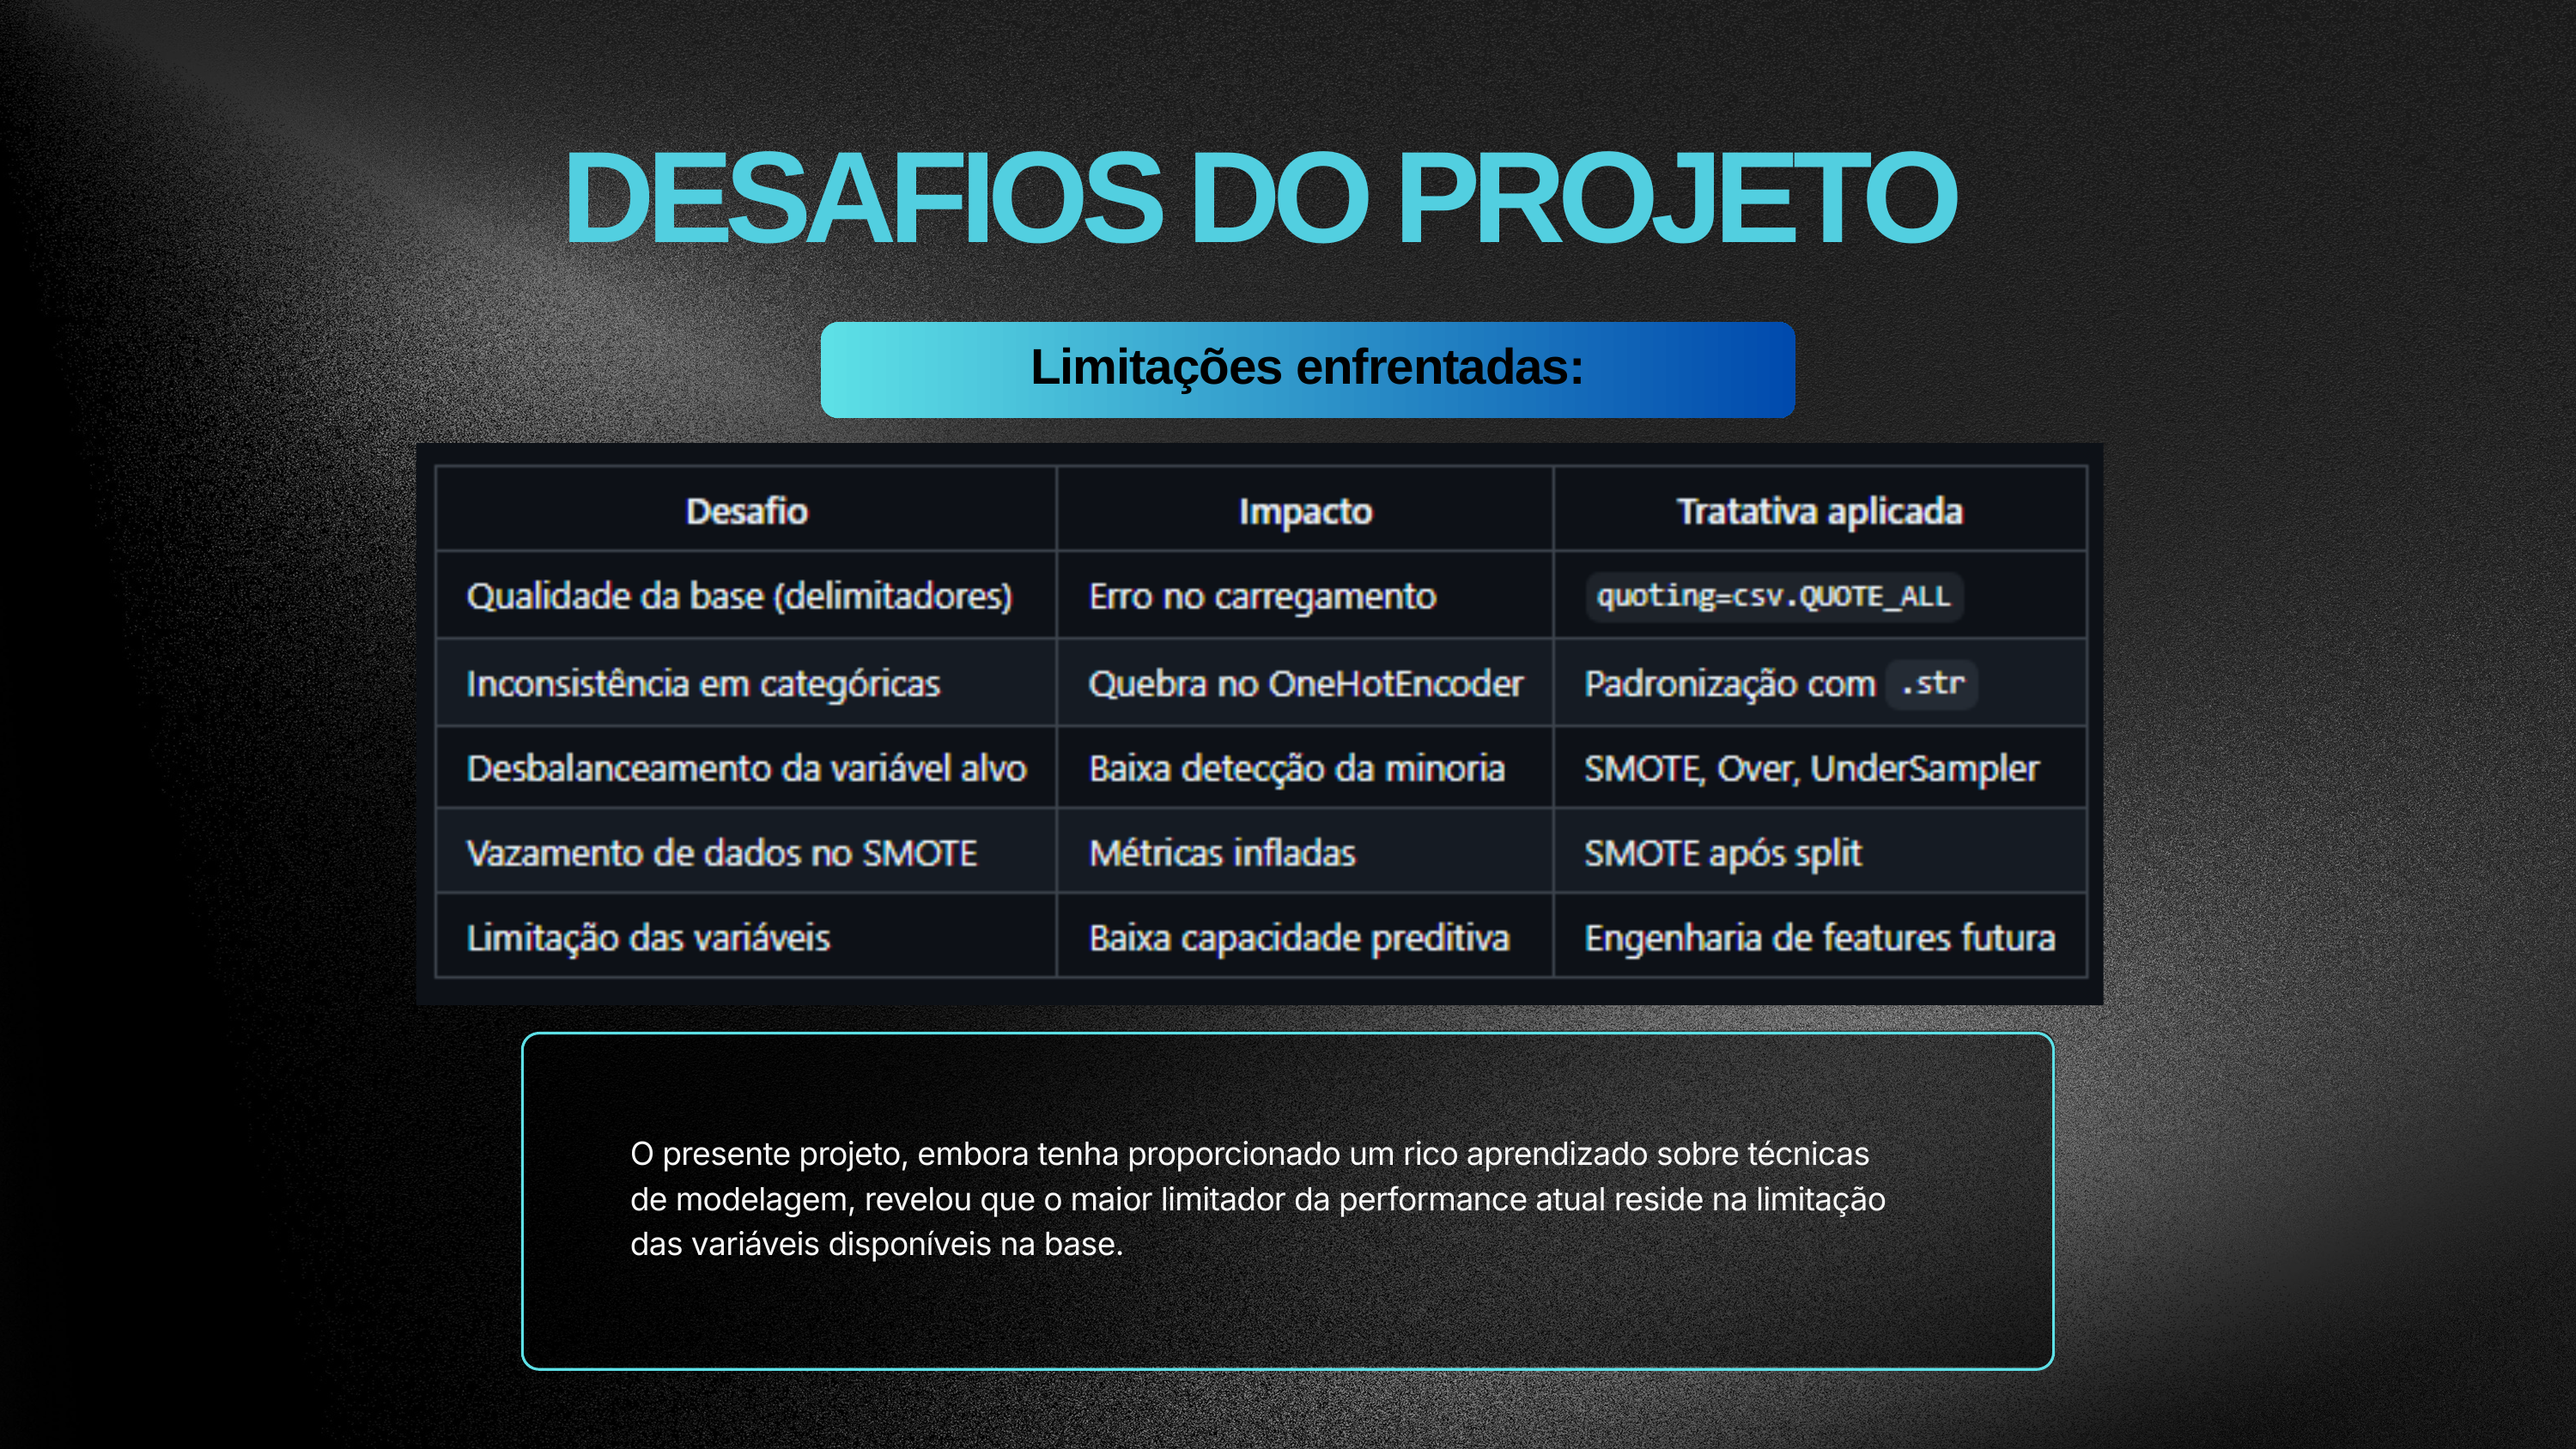

DESAFIOS DO PROJETO

Limitações enfrentadas:

O presente projeto, embora tenha proporcionado um rico aprendizado sobre técnicas de modelagem, revelou que o maior limitador da performance atual reside na limitação das variáveis disponíveis na base.